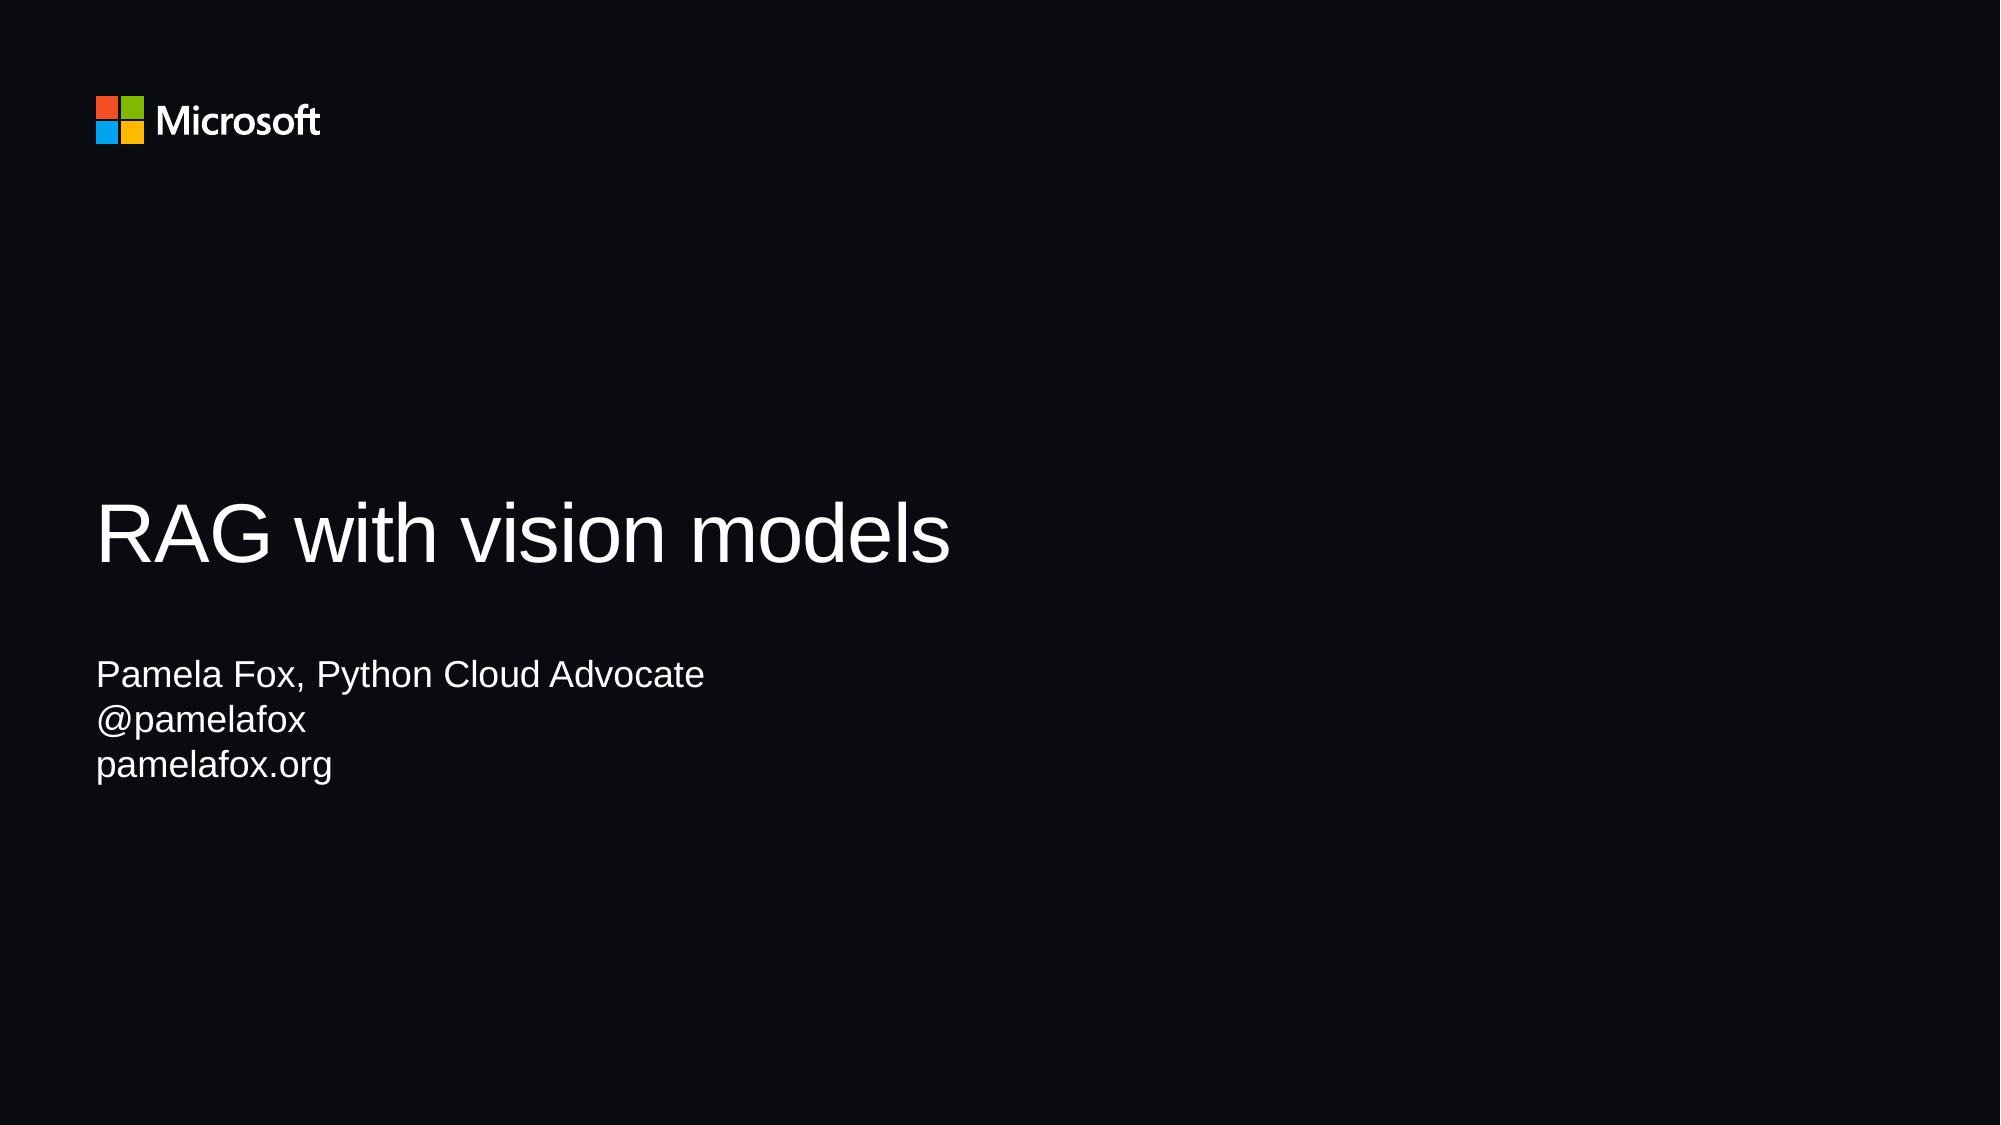

# RAG with vision models
Pamela Fox, Python Cloud Advocate
@pamelafox
pamelafox.org